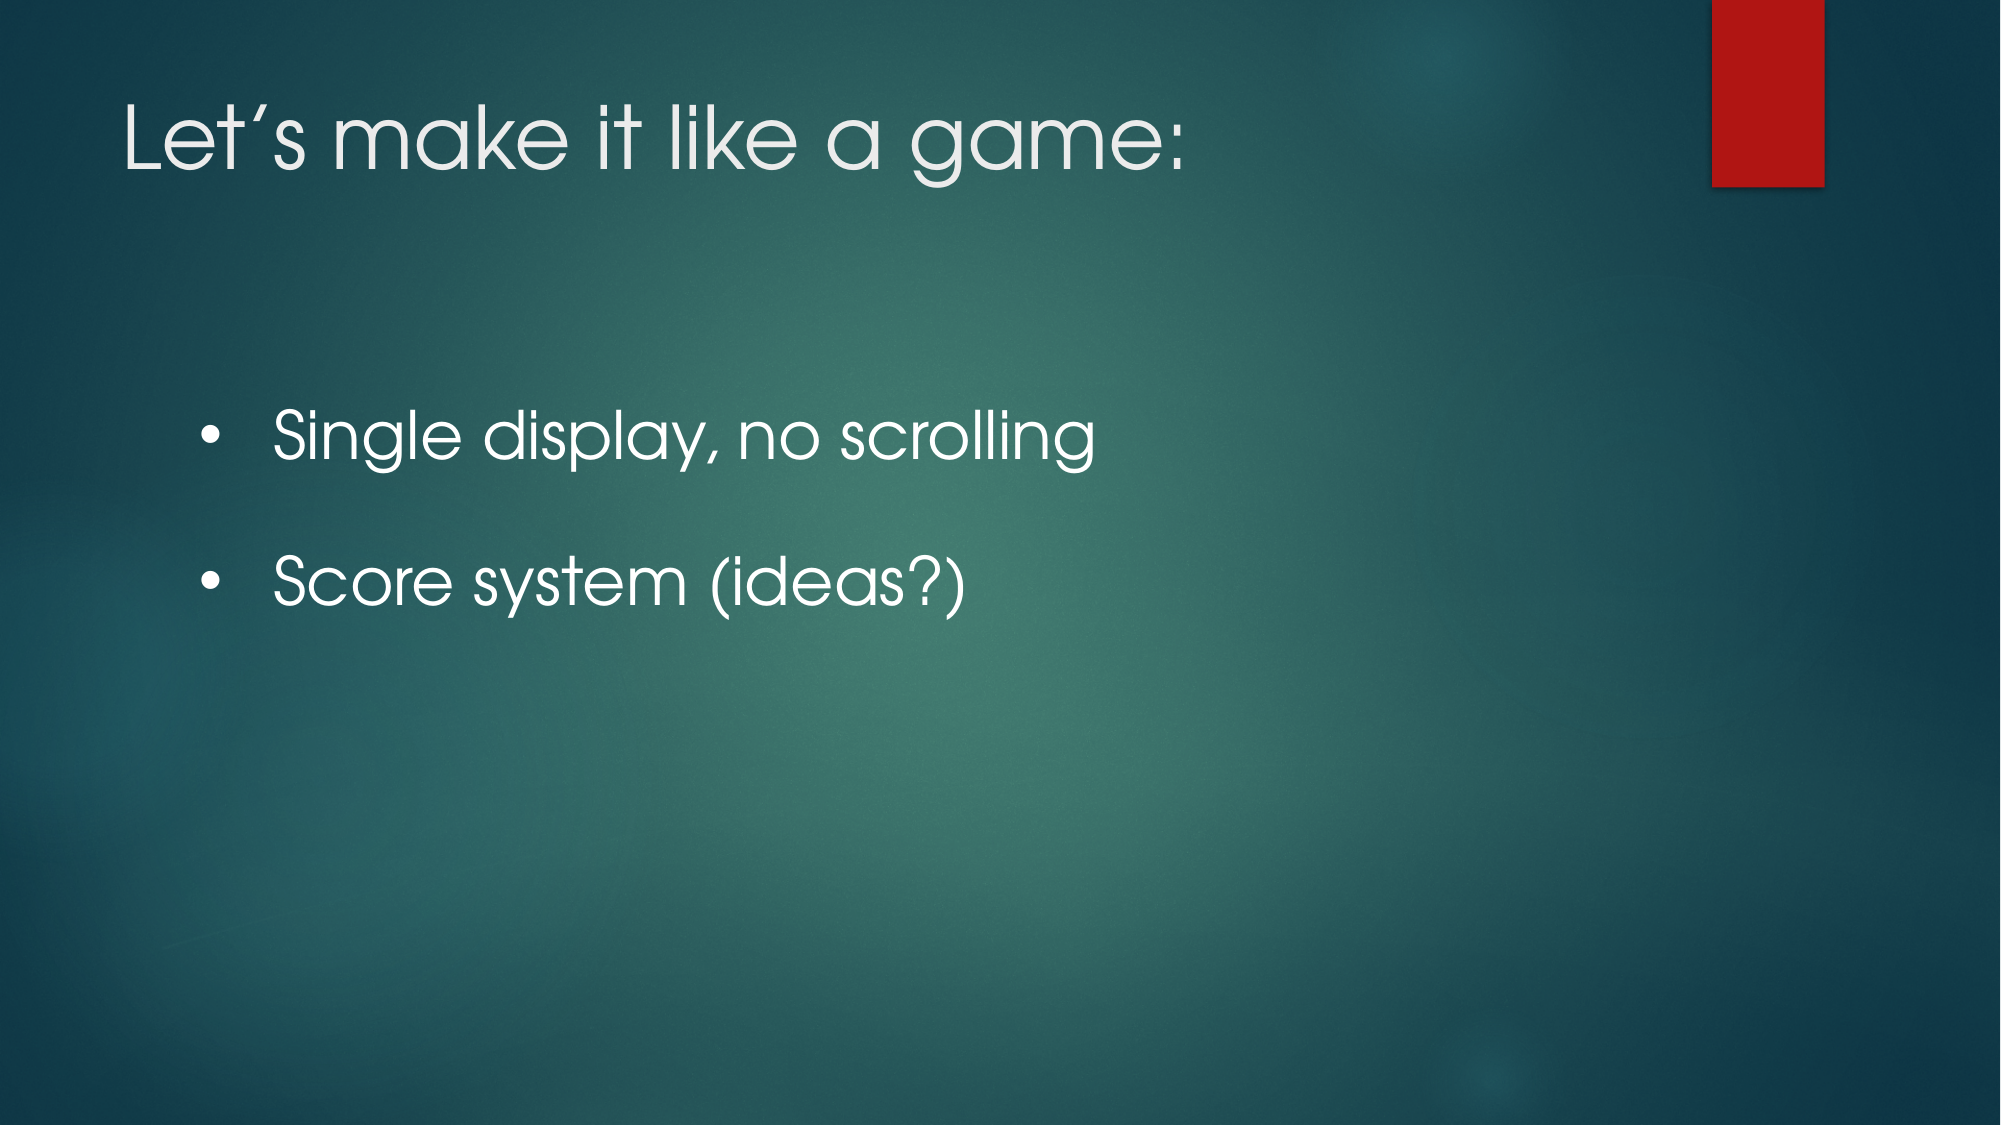

# Let’s make it like a game:
Single display, no scrolling
Score system (ideas?)